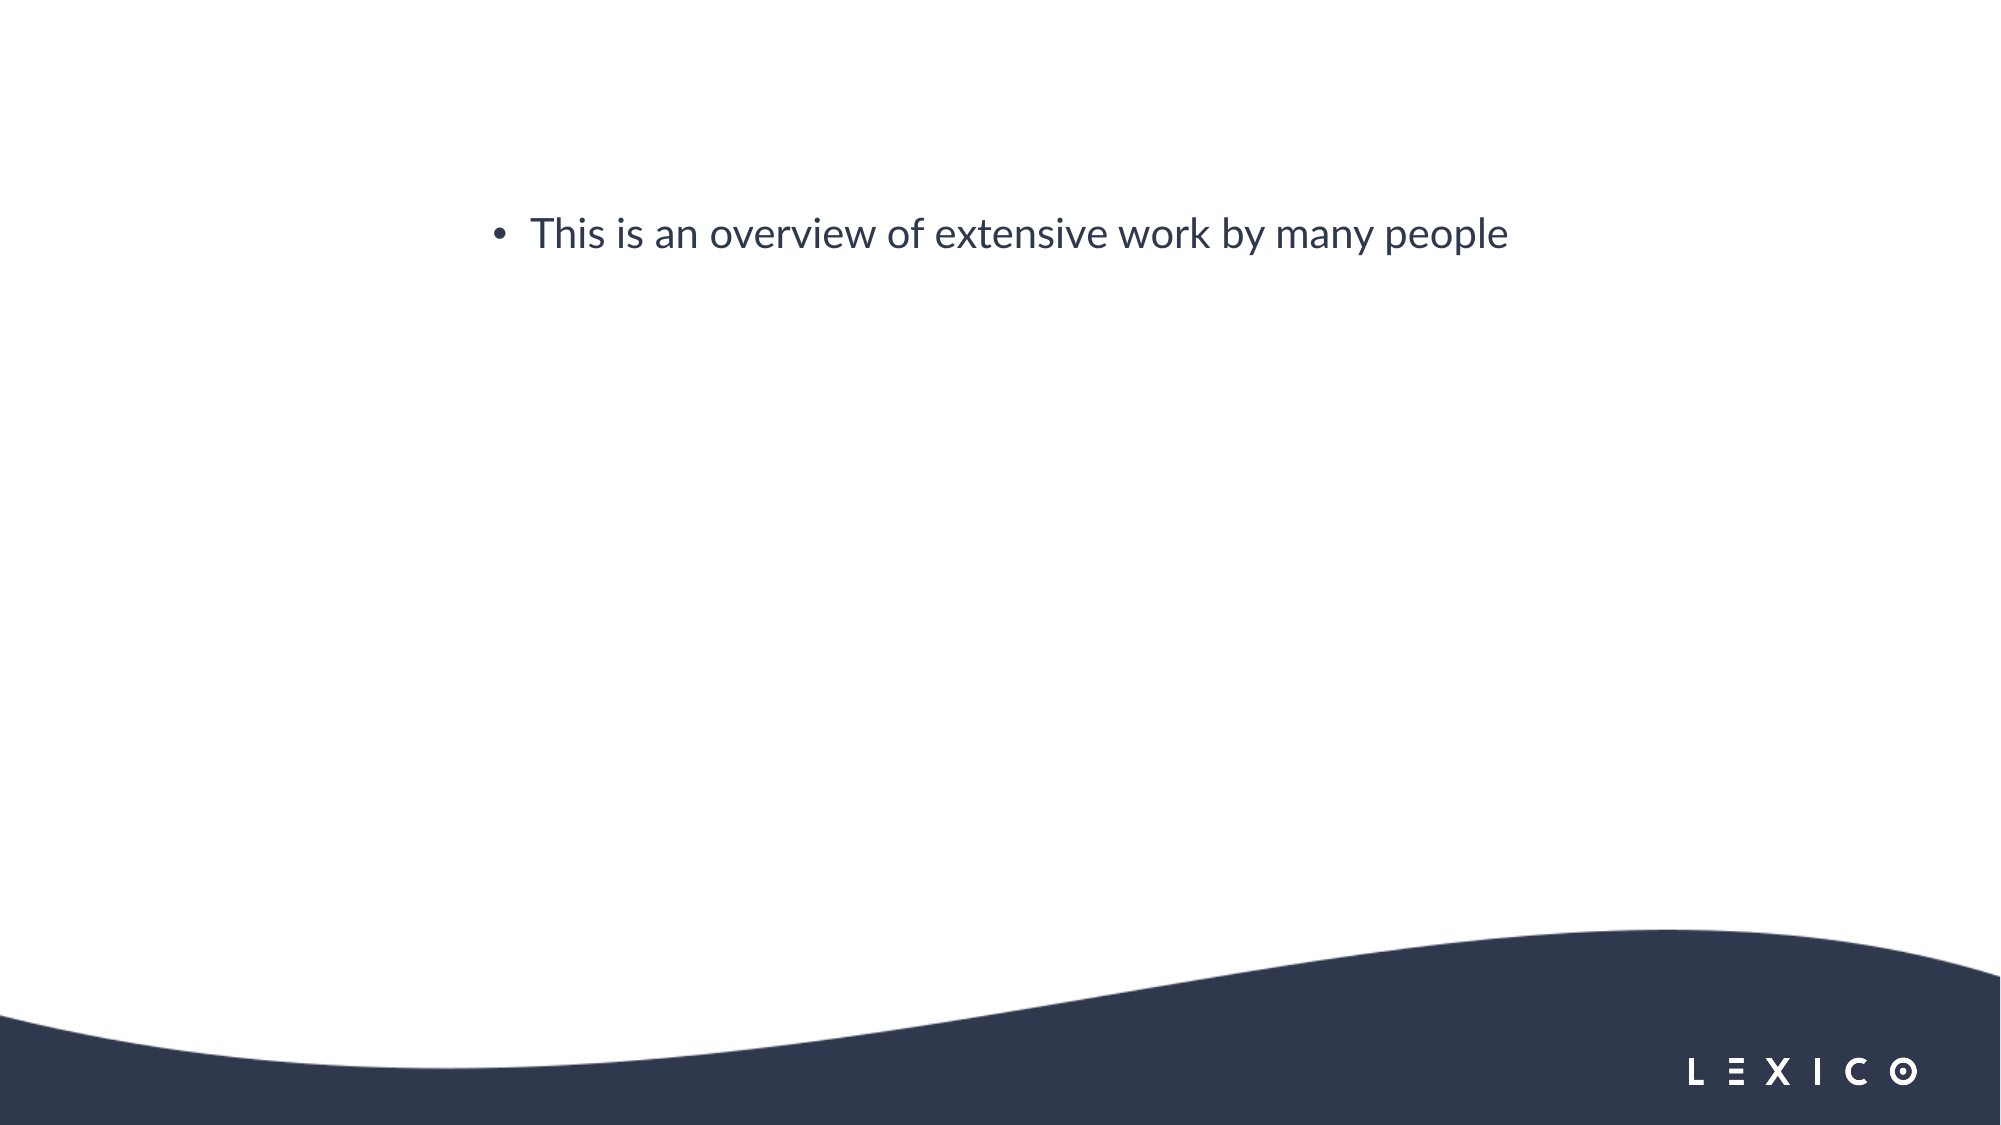

#

This is an overview of extensive work by many people